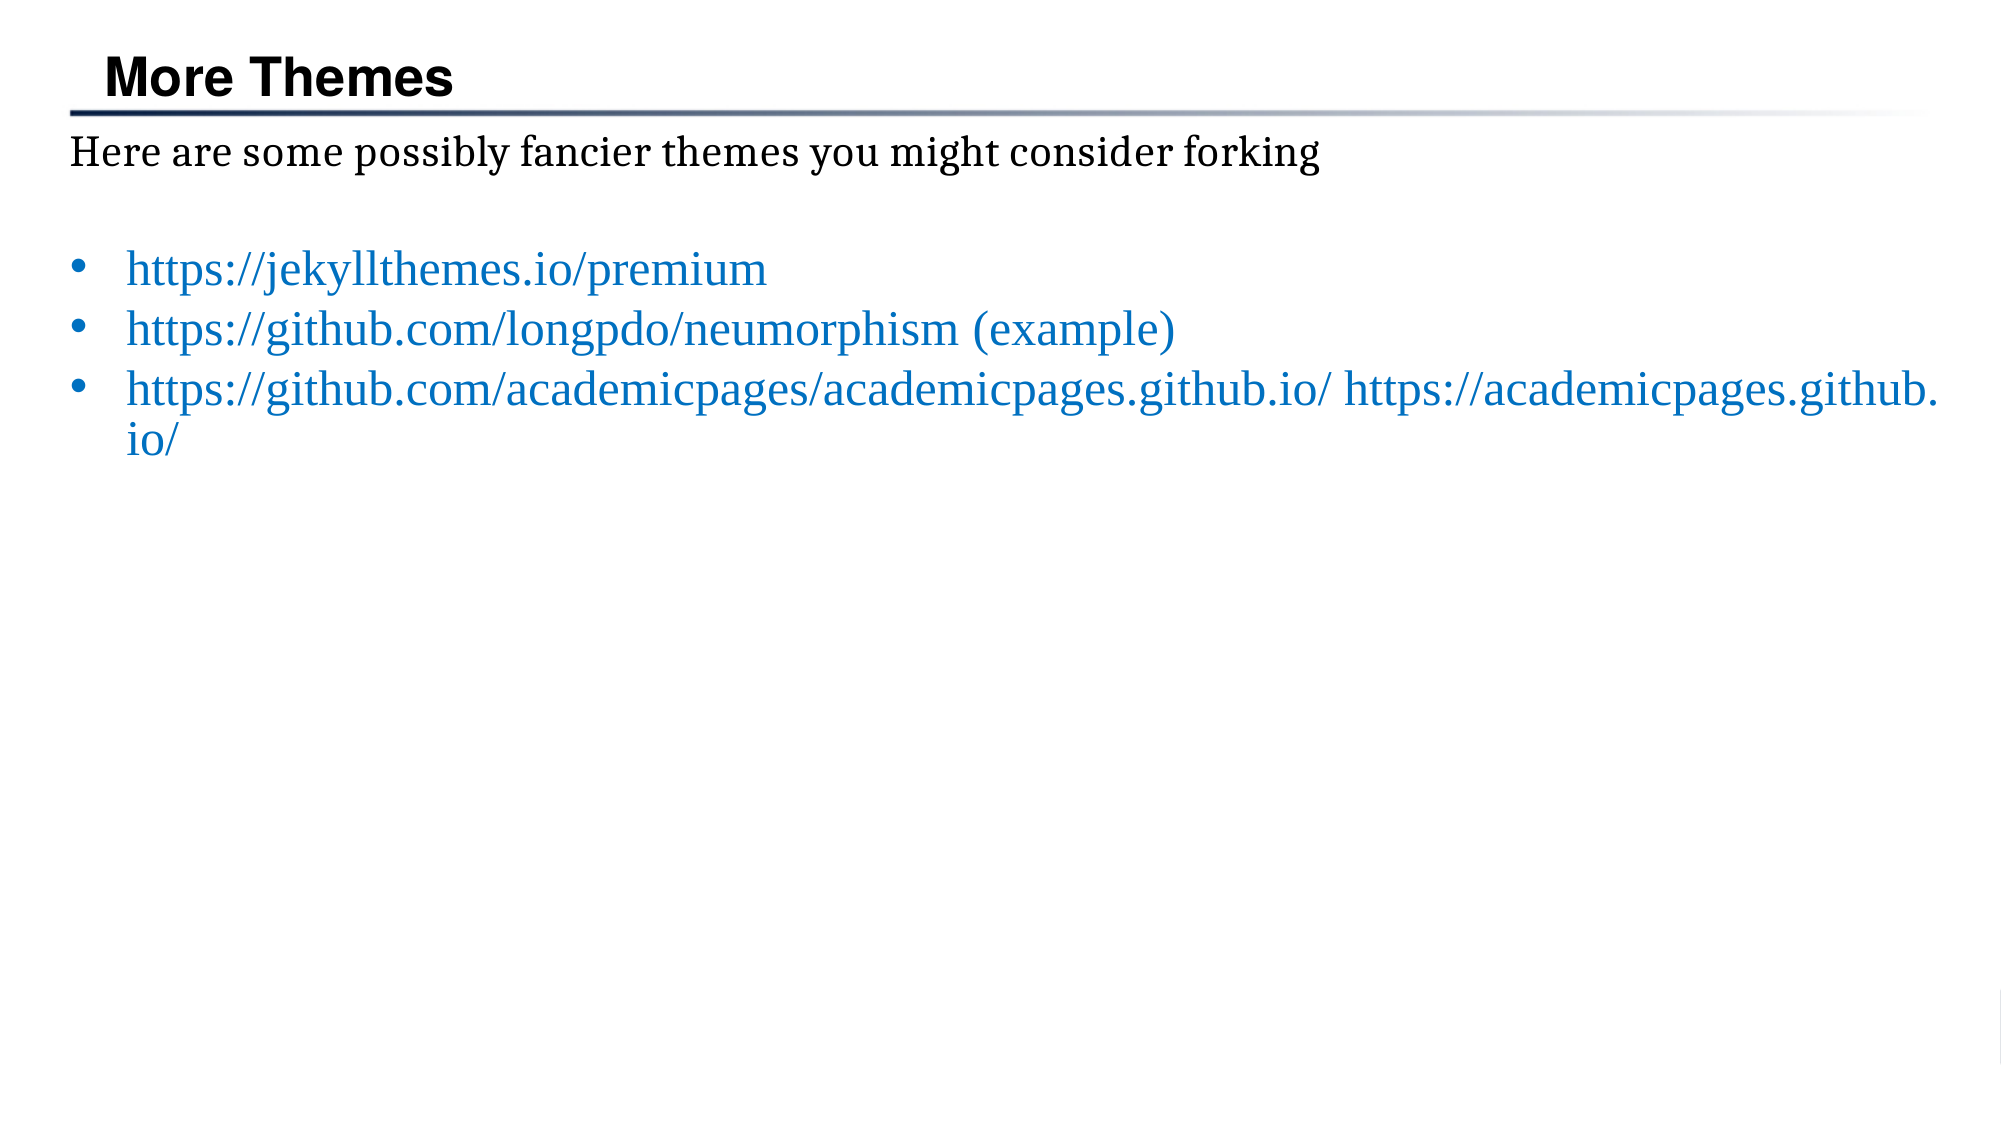

More Themes
Here are some possibly fancier themes you might consider forking

https://jekyllthemes.io/premium
https://github.com/longpdo/neumorphism (example)
https://github.com/academicpages/academicpages.github.io/ https://academicpages.github.io/